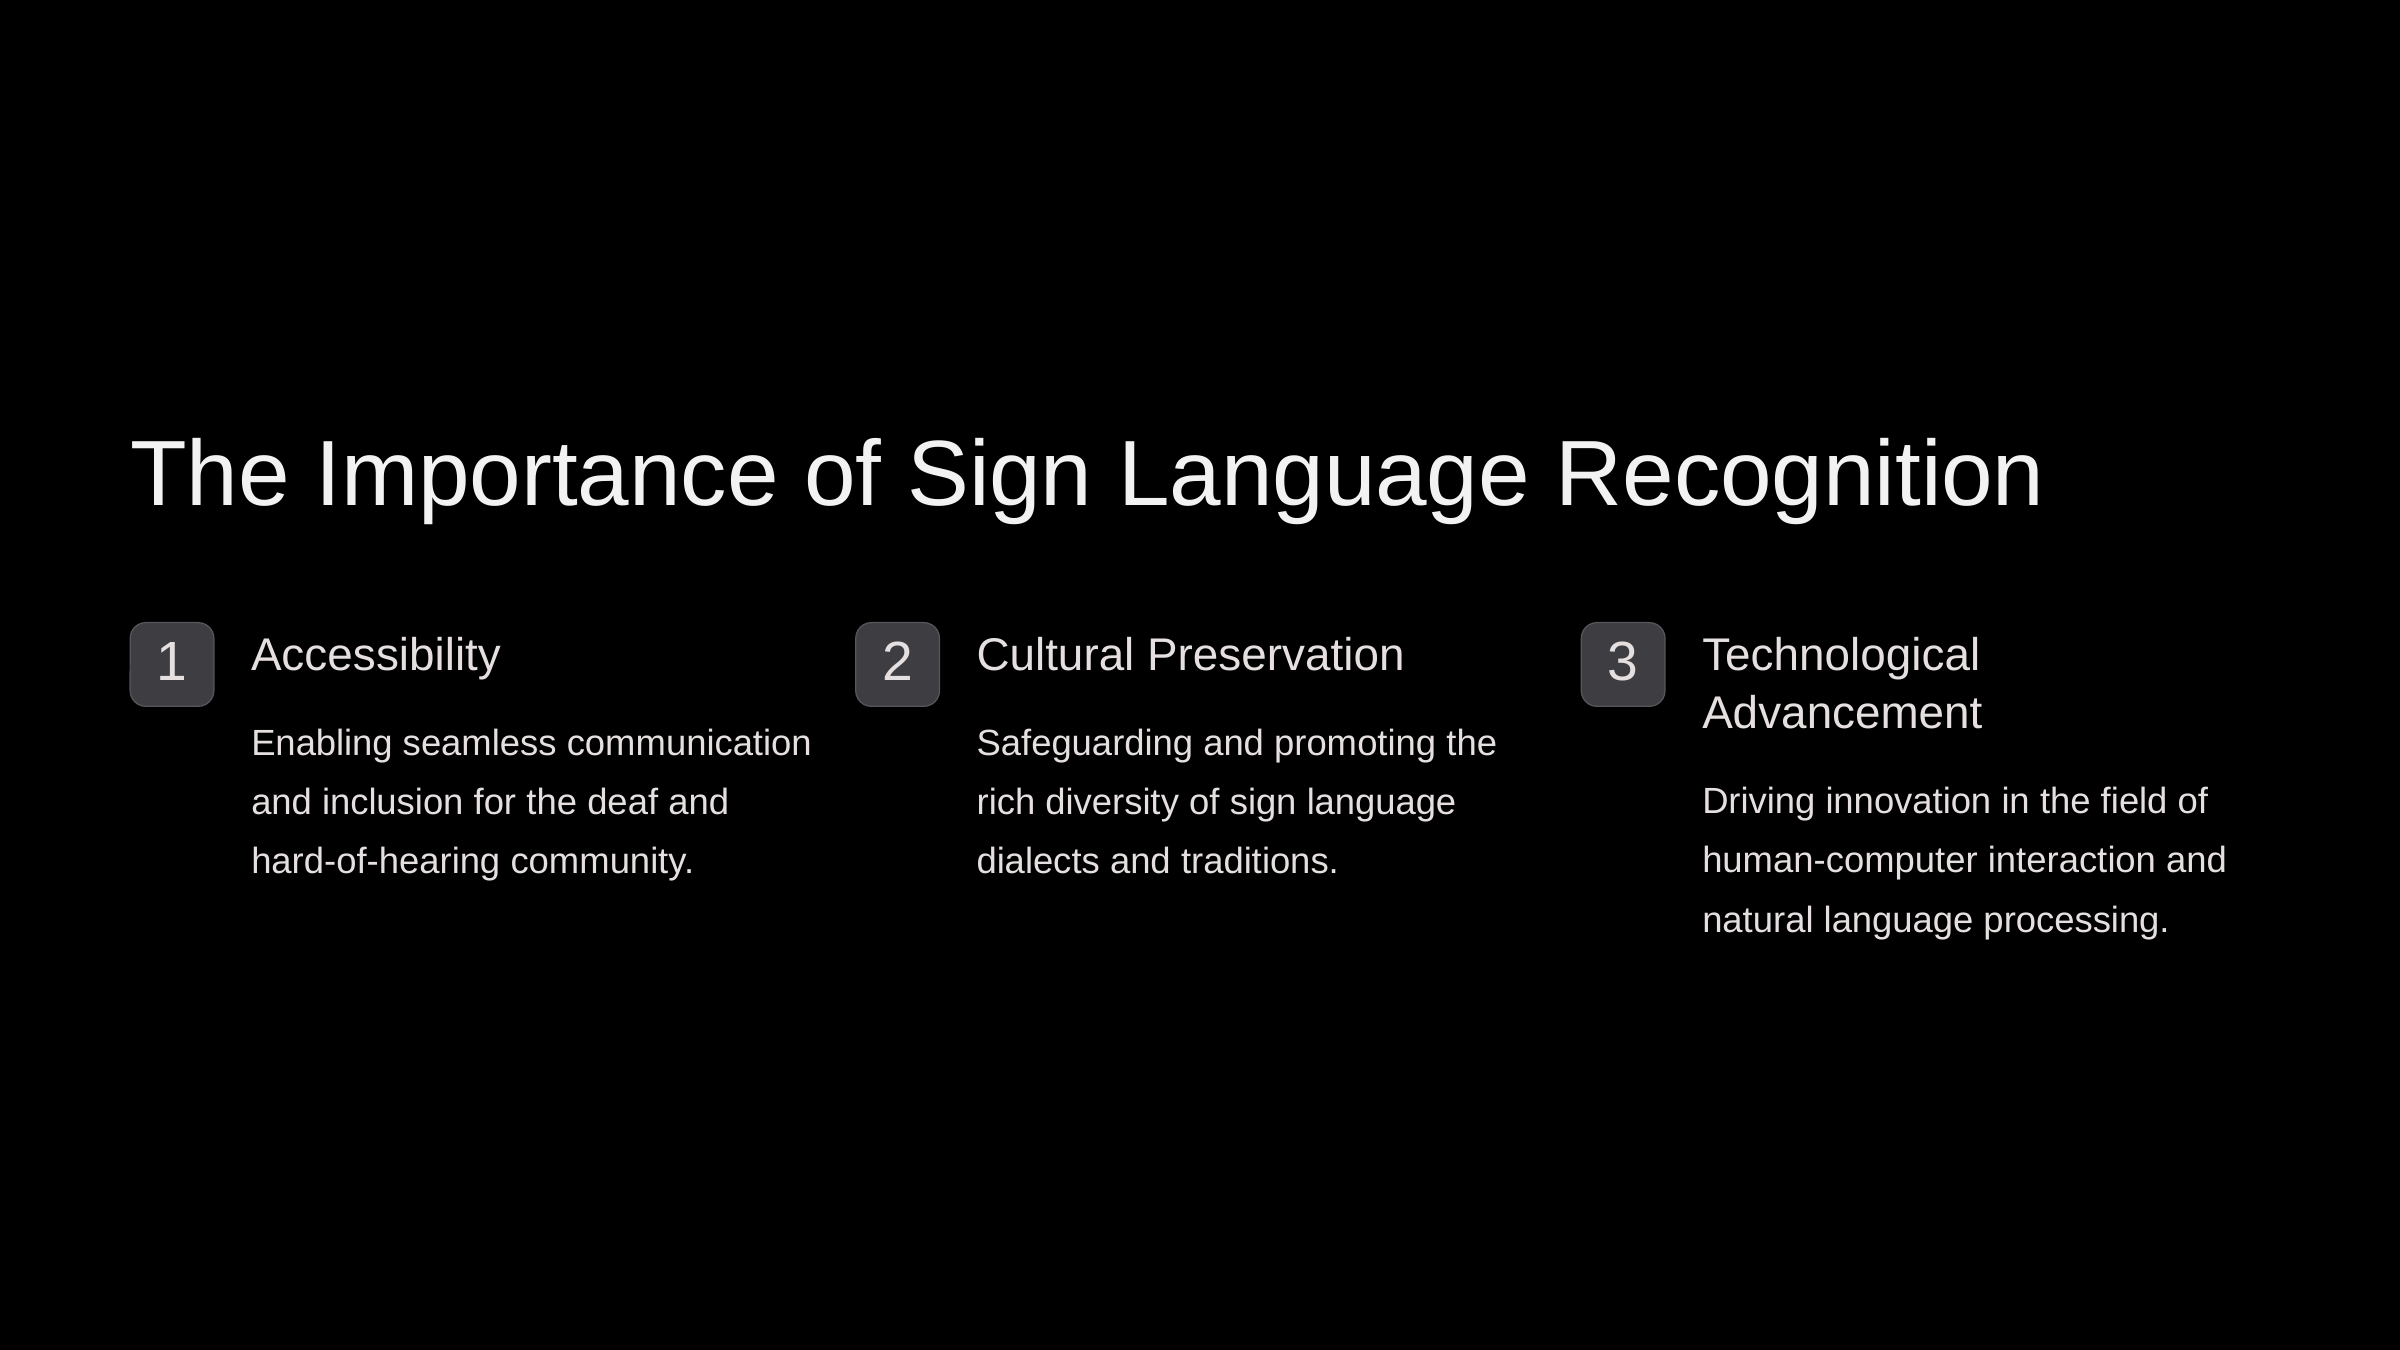

The Importance of Sign Language Recognition

Accessibility

Cultural Preservation

Technological Advancement
1
2
3
Enabling seamless communication and inclusion for the deaf and hard-of-hearing community.
Safeguarding and promoting the rich diversity of sign language dialects and traditions.
Driving innovation in the field of human-computer interaction and natural language processing.